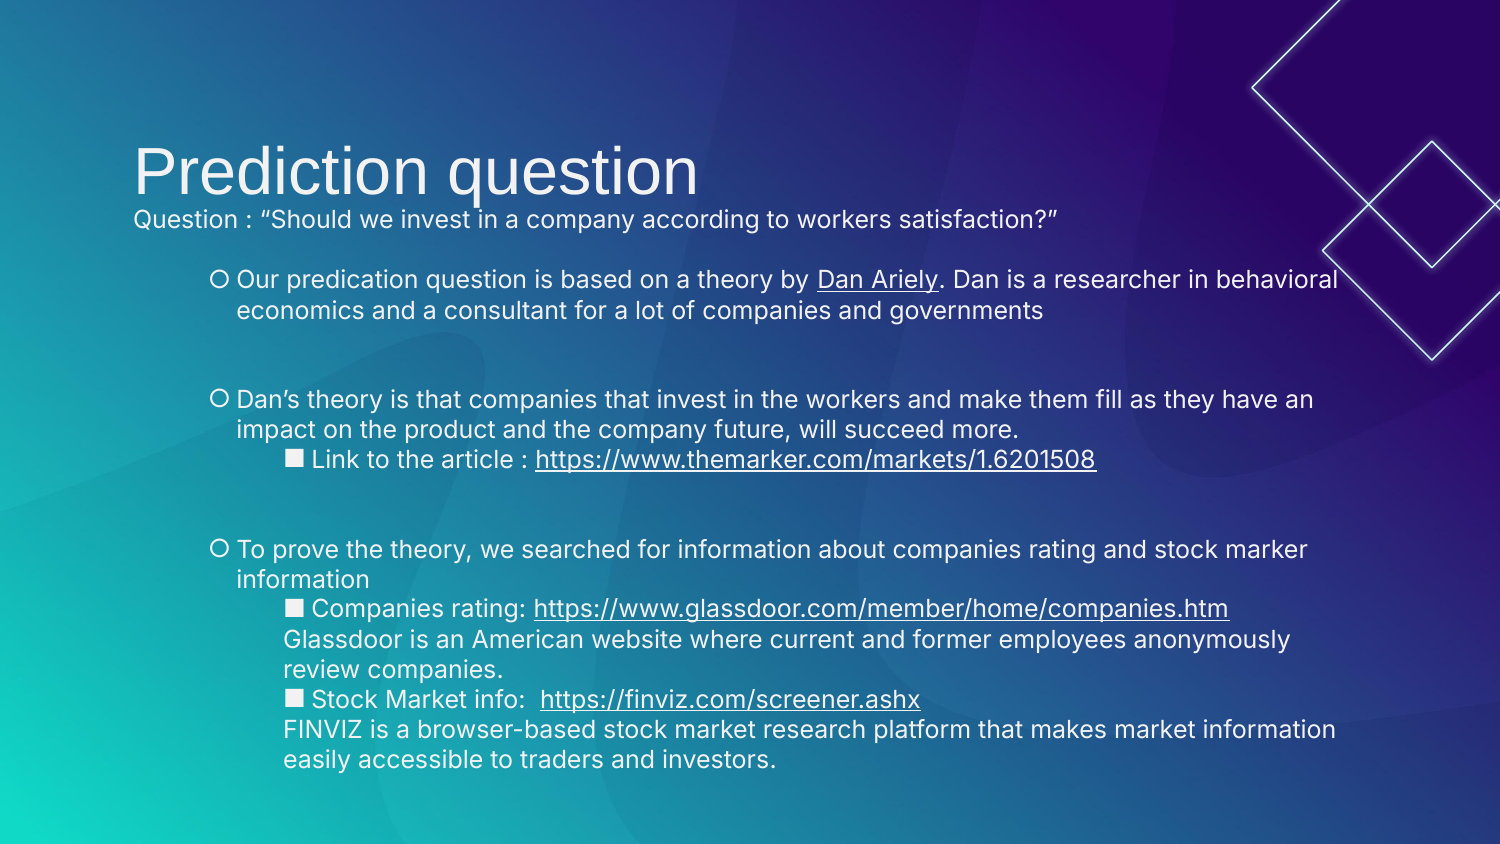

# Prediction question
Question : “Should we invest in a company according to workers satisfaction?”

Our predication question is based on a theory by Dan Ariely. Dan is a researcher in behavioral economics and a consultant for a lot of companies and governments

Dan’s theory is that companies that invest in the workers and make them fill as they have an impact on the product and the company future, will succeed more.
Link to the article : https://www.themarker.com/markets/1.6201508

To prove the theory, we searched for information about companies rating and stock marker information
Companies rating: https://www.glassdoor.com/member/home/companies.htm
Glassdoor is an American website where current and former employees anonymously review companies.
Stock Market info:  https://finviz.com/screener.ashx
FINVIZ is a browser-based stock market research platform that makes market information easily accessible to traders and investors.